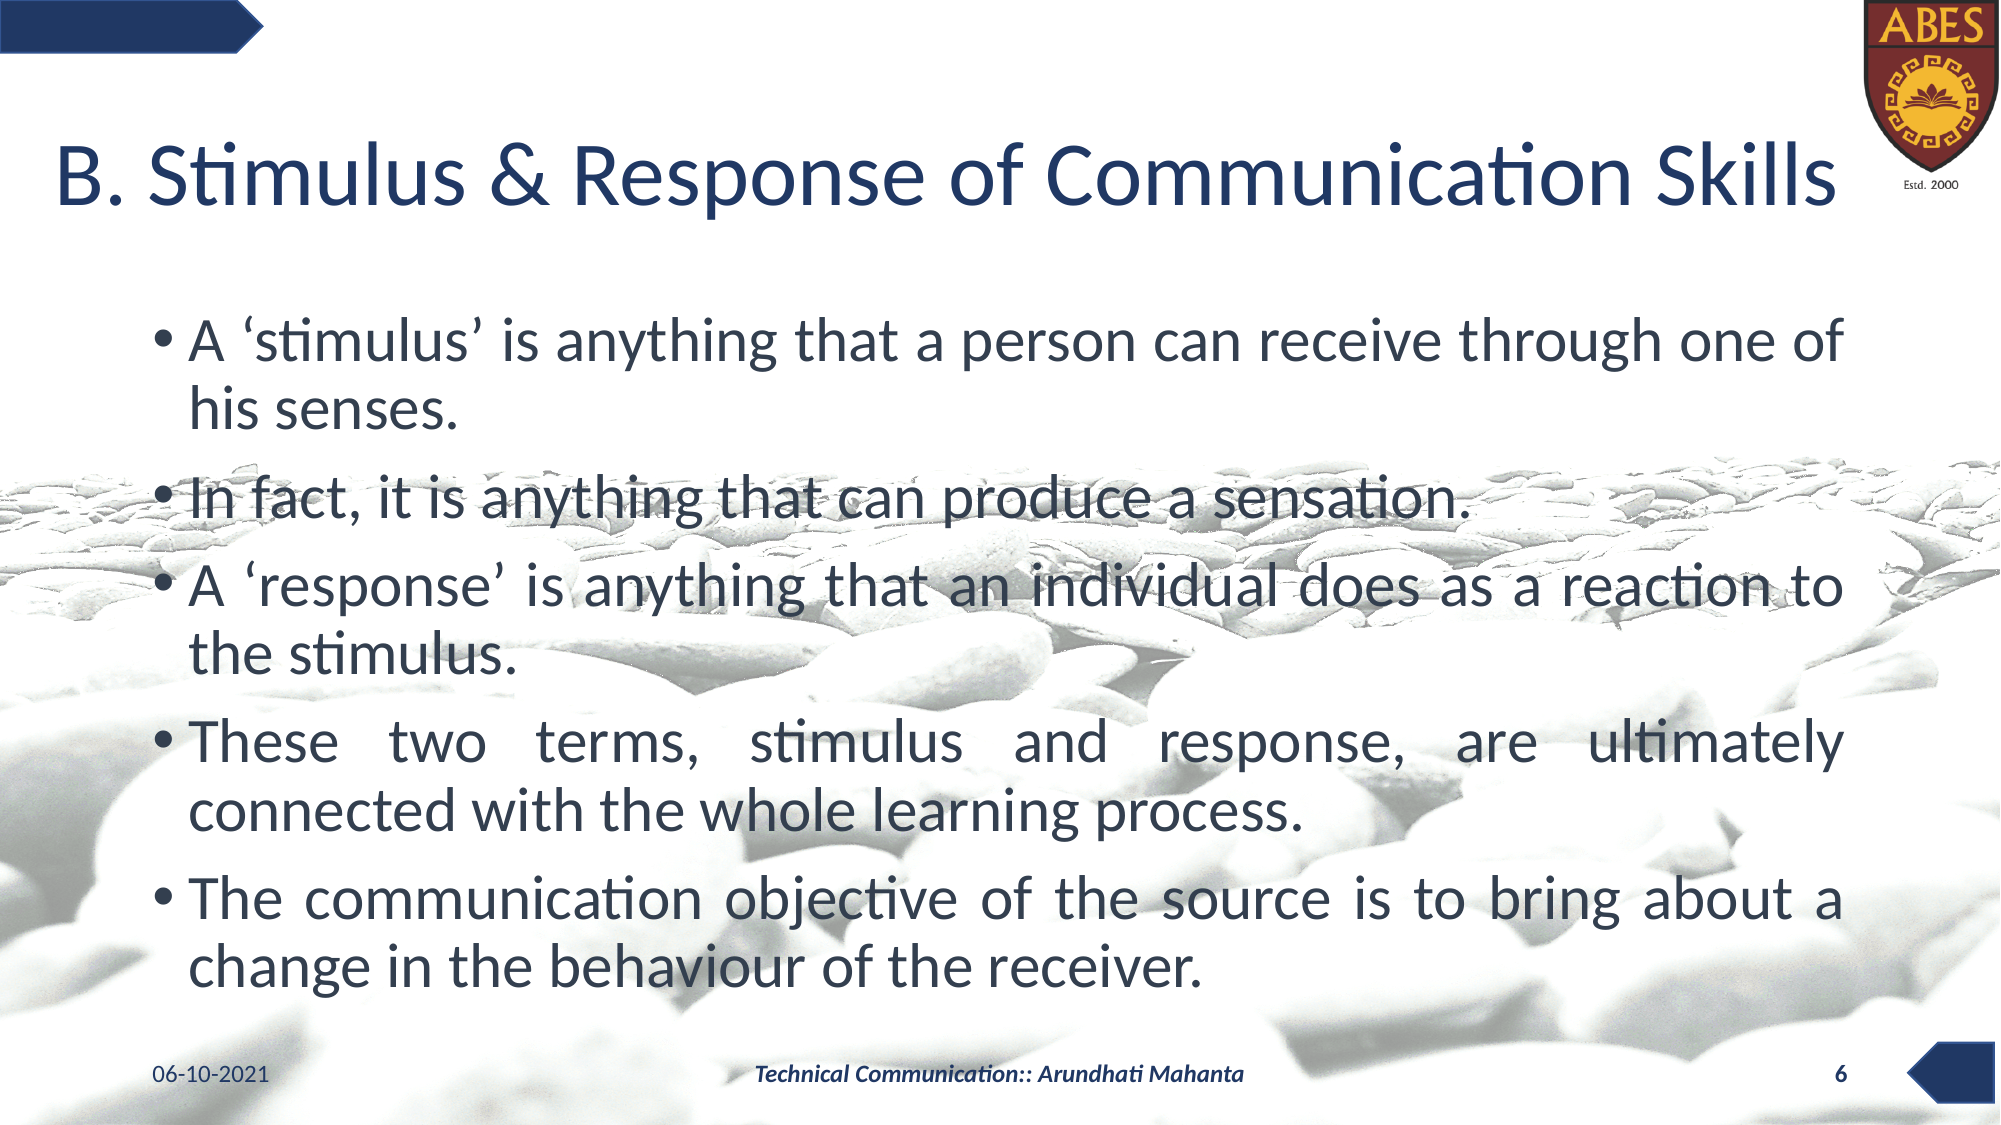

# B. Stimulus & Response of Communication Skills
A ‘stimulus’ is anything that a person can receive through one of his senses.
In fact, it is anything that can produce a sensation.
A ‘response’ is anything that an individual does as a reaction to the stimulus.
These two terms, stimulus and response, are ultimately connected with the whole learning process.
The communication objective of the source is to bring about a change in the behaviour of the receiver.
06-10-2021
Technical Communication:: Arundhati Mahanta
6